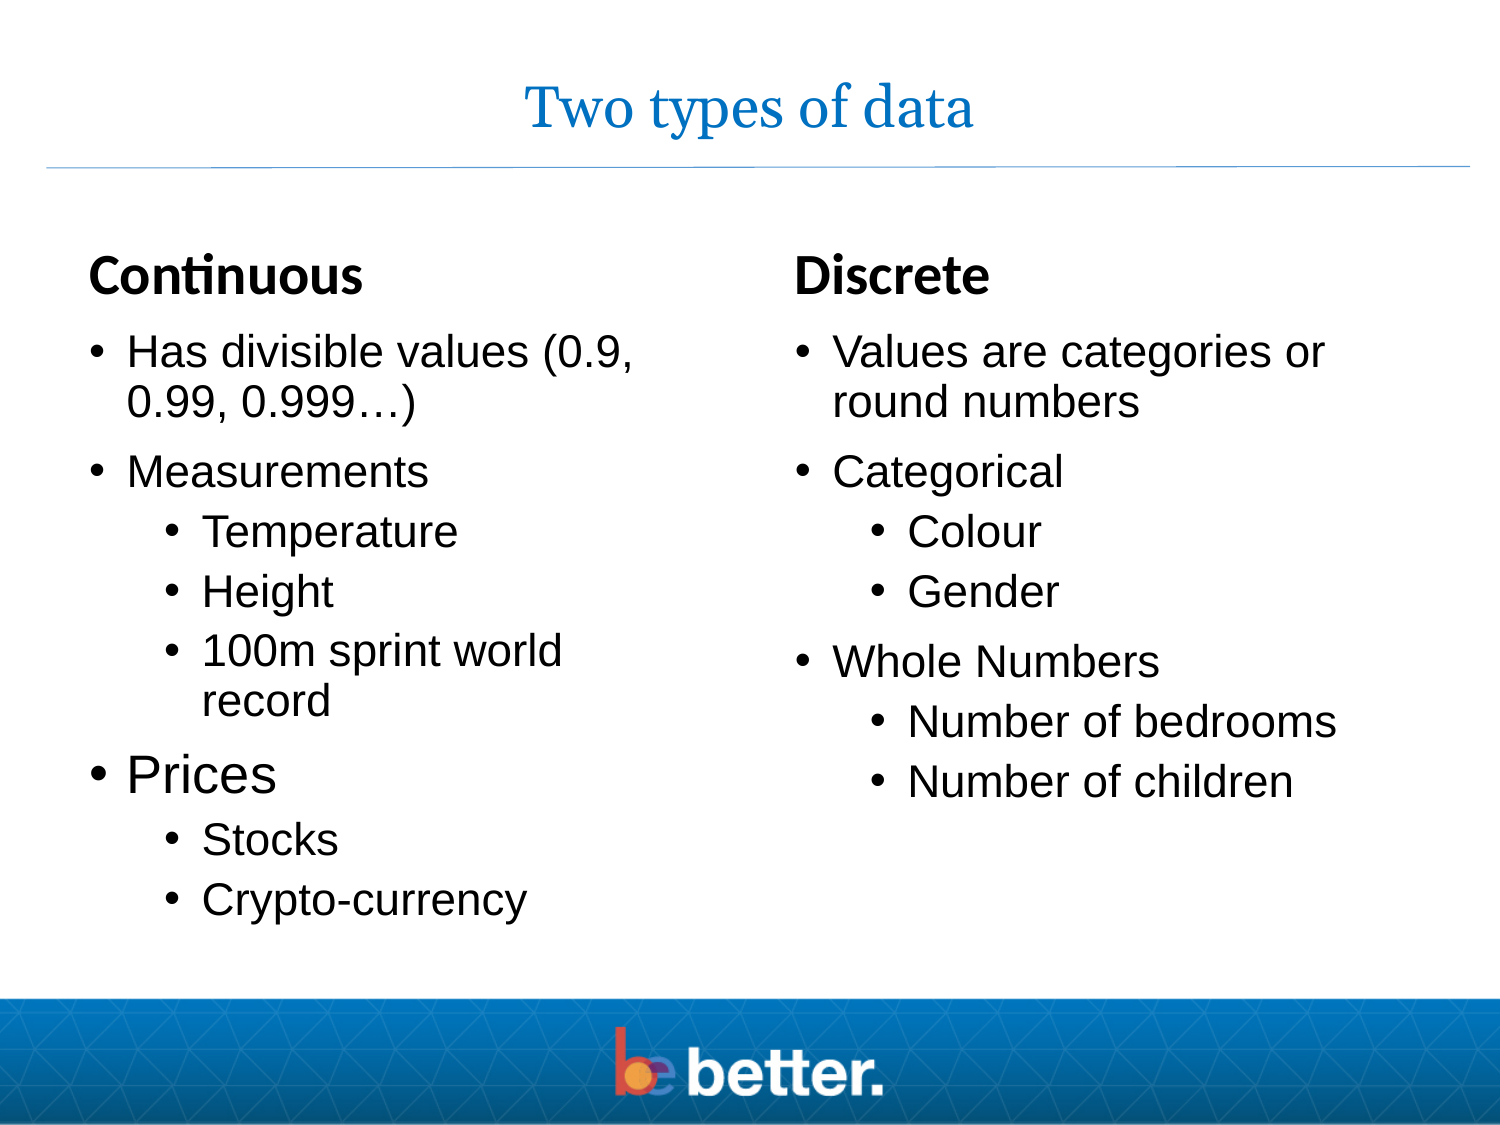

Two types of data
Continuous
Has divisible values (0.9, 0.99, 0.999…)
Measurements
Temperature
Height
100m sprint world record
Prices
Stocks
Crypto-currency

Discrete
Values are categories or round numbers
Categorical
Colour
Gender
Whole Numbers
Number of bedrooms
Number of children